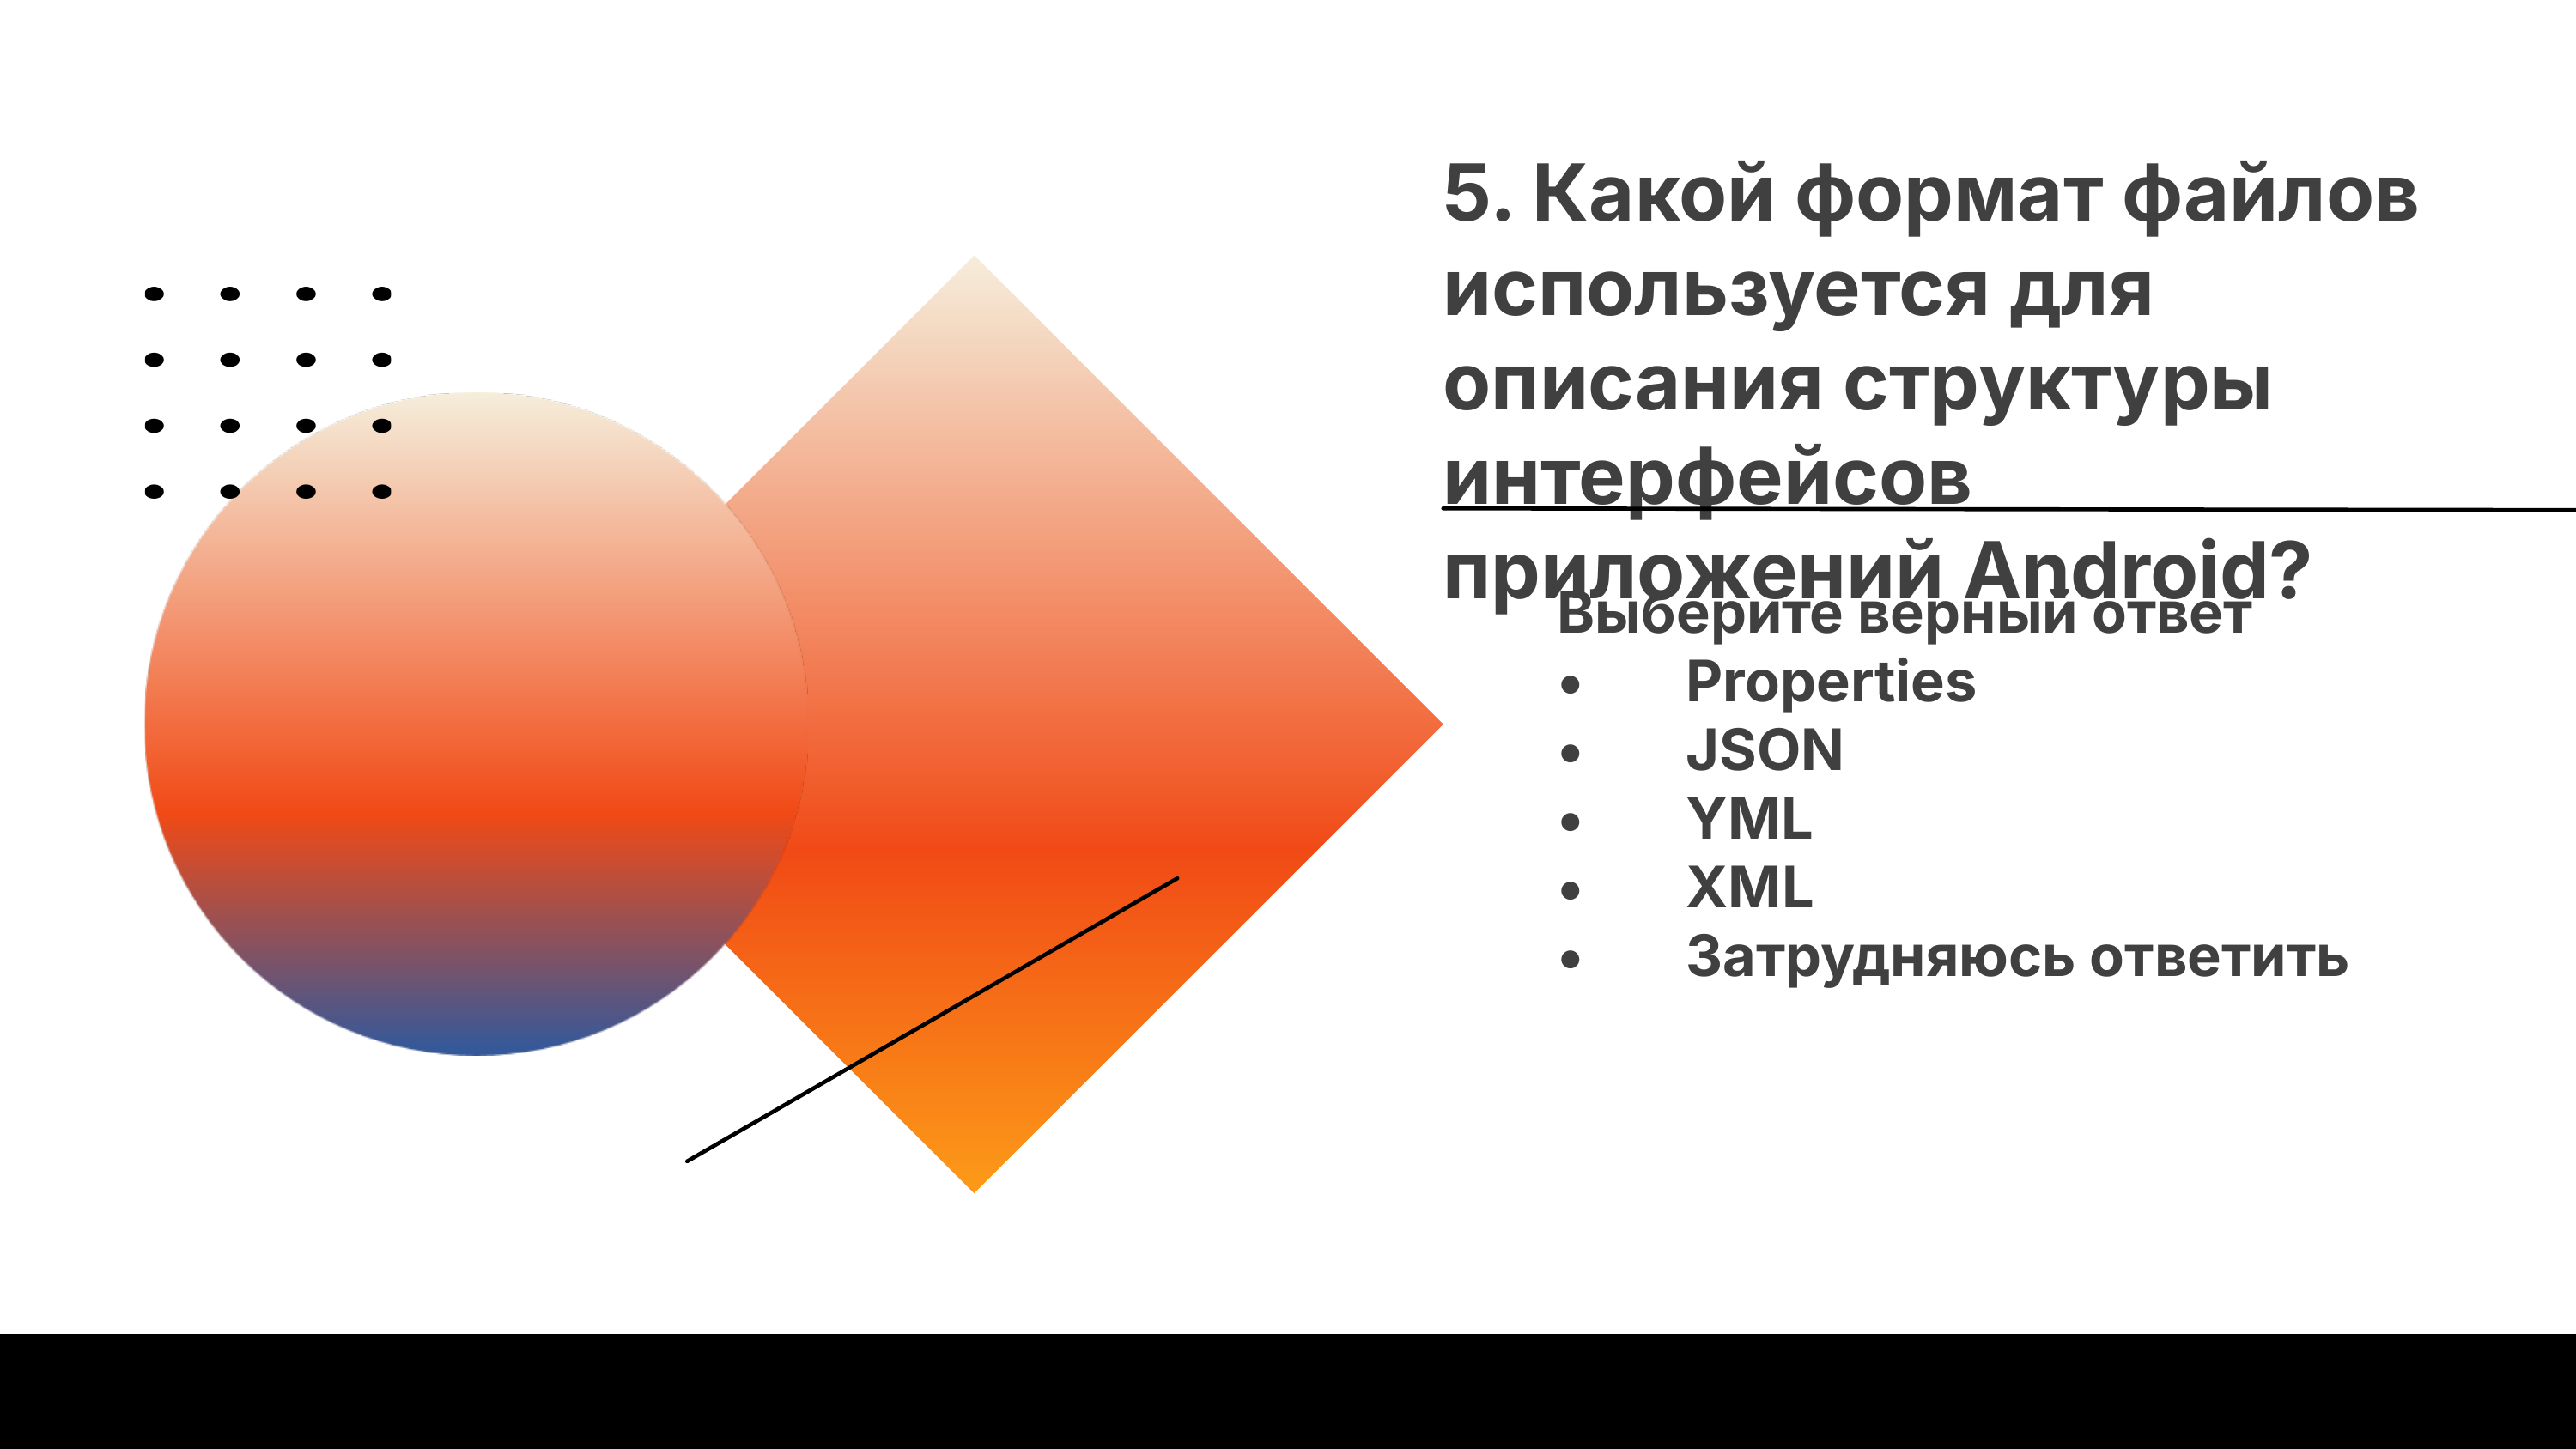

5. Какой формат файлов используется для описания структуры интерфейсов приложений Android?

Выберите верный ответ
•	Properties
•	JSON
•	YML
•	XML
•	Затрудняюсь ответить